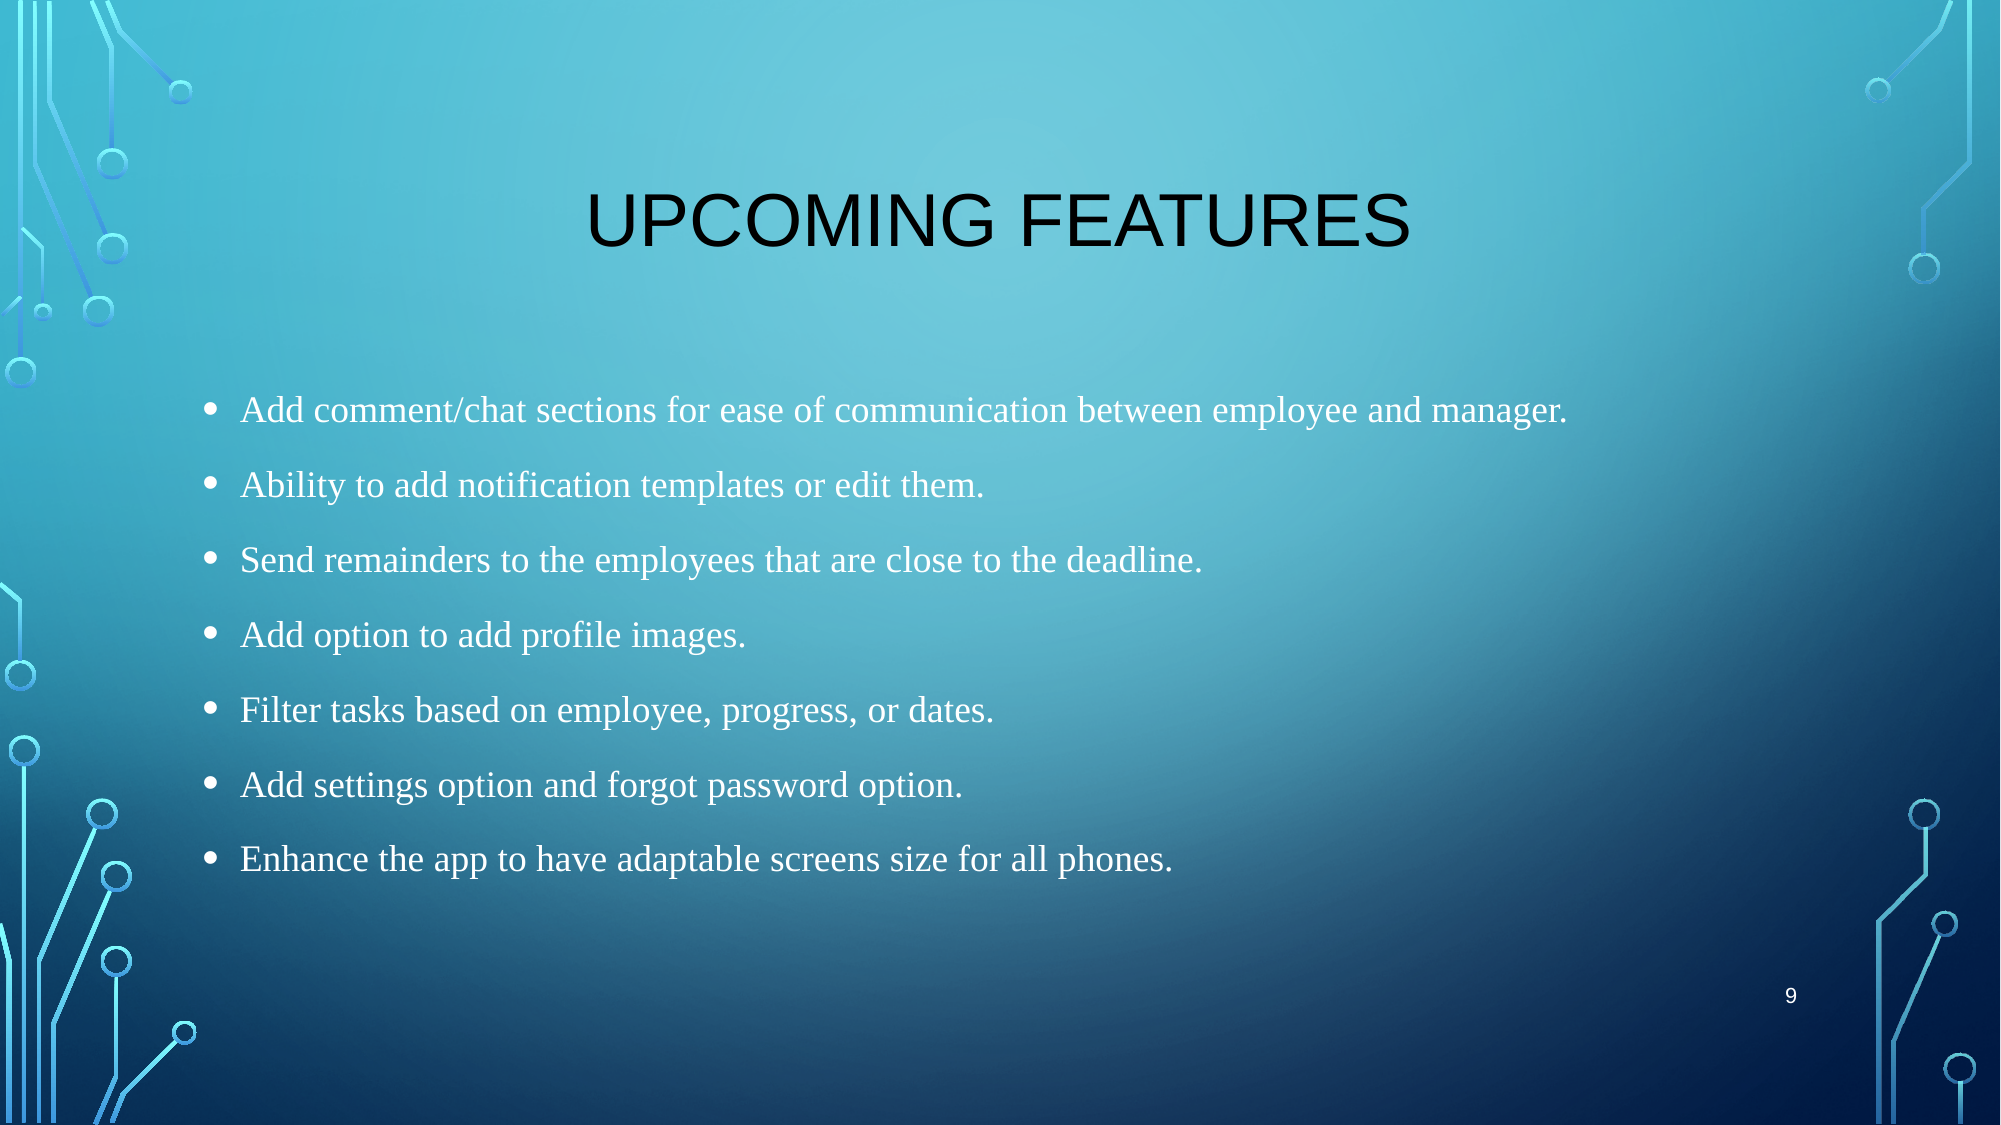

# Upcoming Features
Add comment/chat sections for ease of communication between employee and manager.
Ability to add notification templates or edit them.
Send remainders to the employees that are close to the deadline.
Add option to add profile images.
Filter tasks based on employee, progress, or dates.
Add settings option and forgot password option.
Enhance the app to have adaptable screens size for all phones.

9